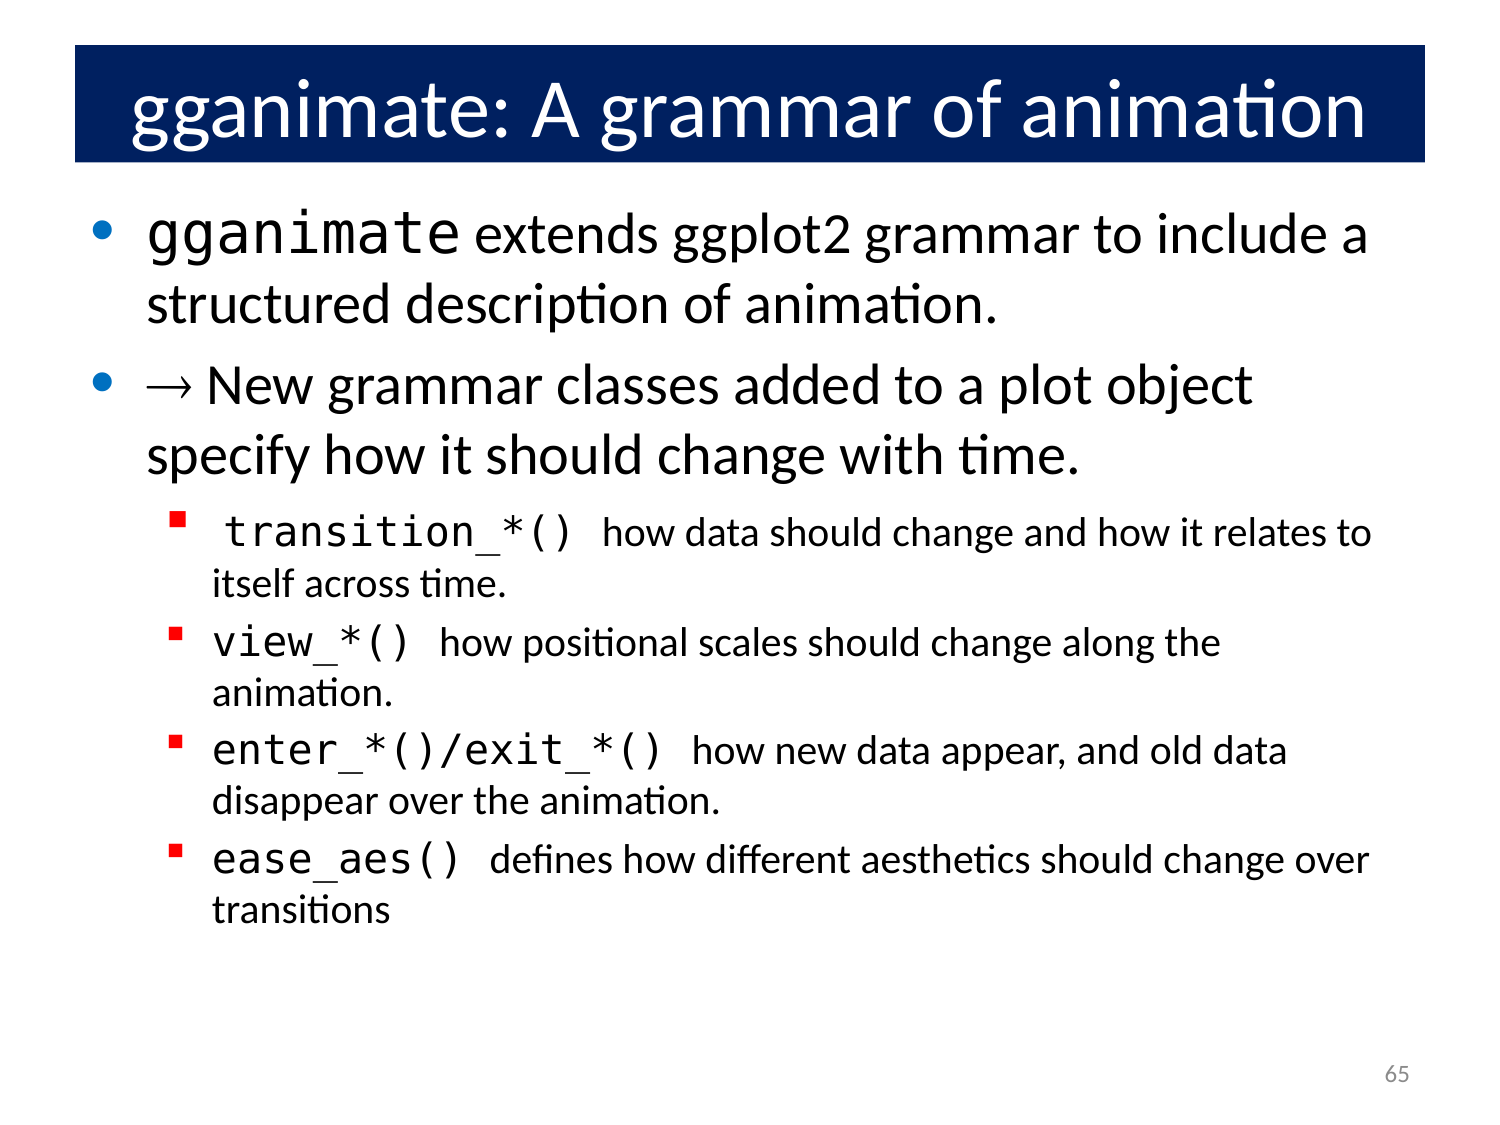

# gganimate: A grammar of animation
gganimate extends ggplot2 grammar to include a structured description of animation.
→ New grammar classes added to a plot object specify how it should change with time.
 transition_*() how data should change and how it relates to itself across time.
view_*() how positional scales should change along the animation.
enter_*()/exit_*() how new data appear, and old data disappear over the animation.
ease_aes() defines how different aesthetics should change over transitions
65